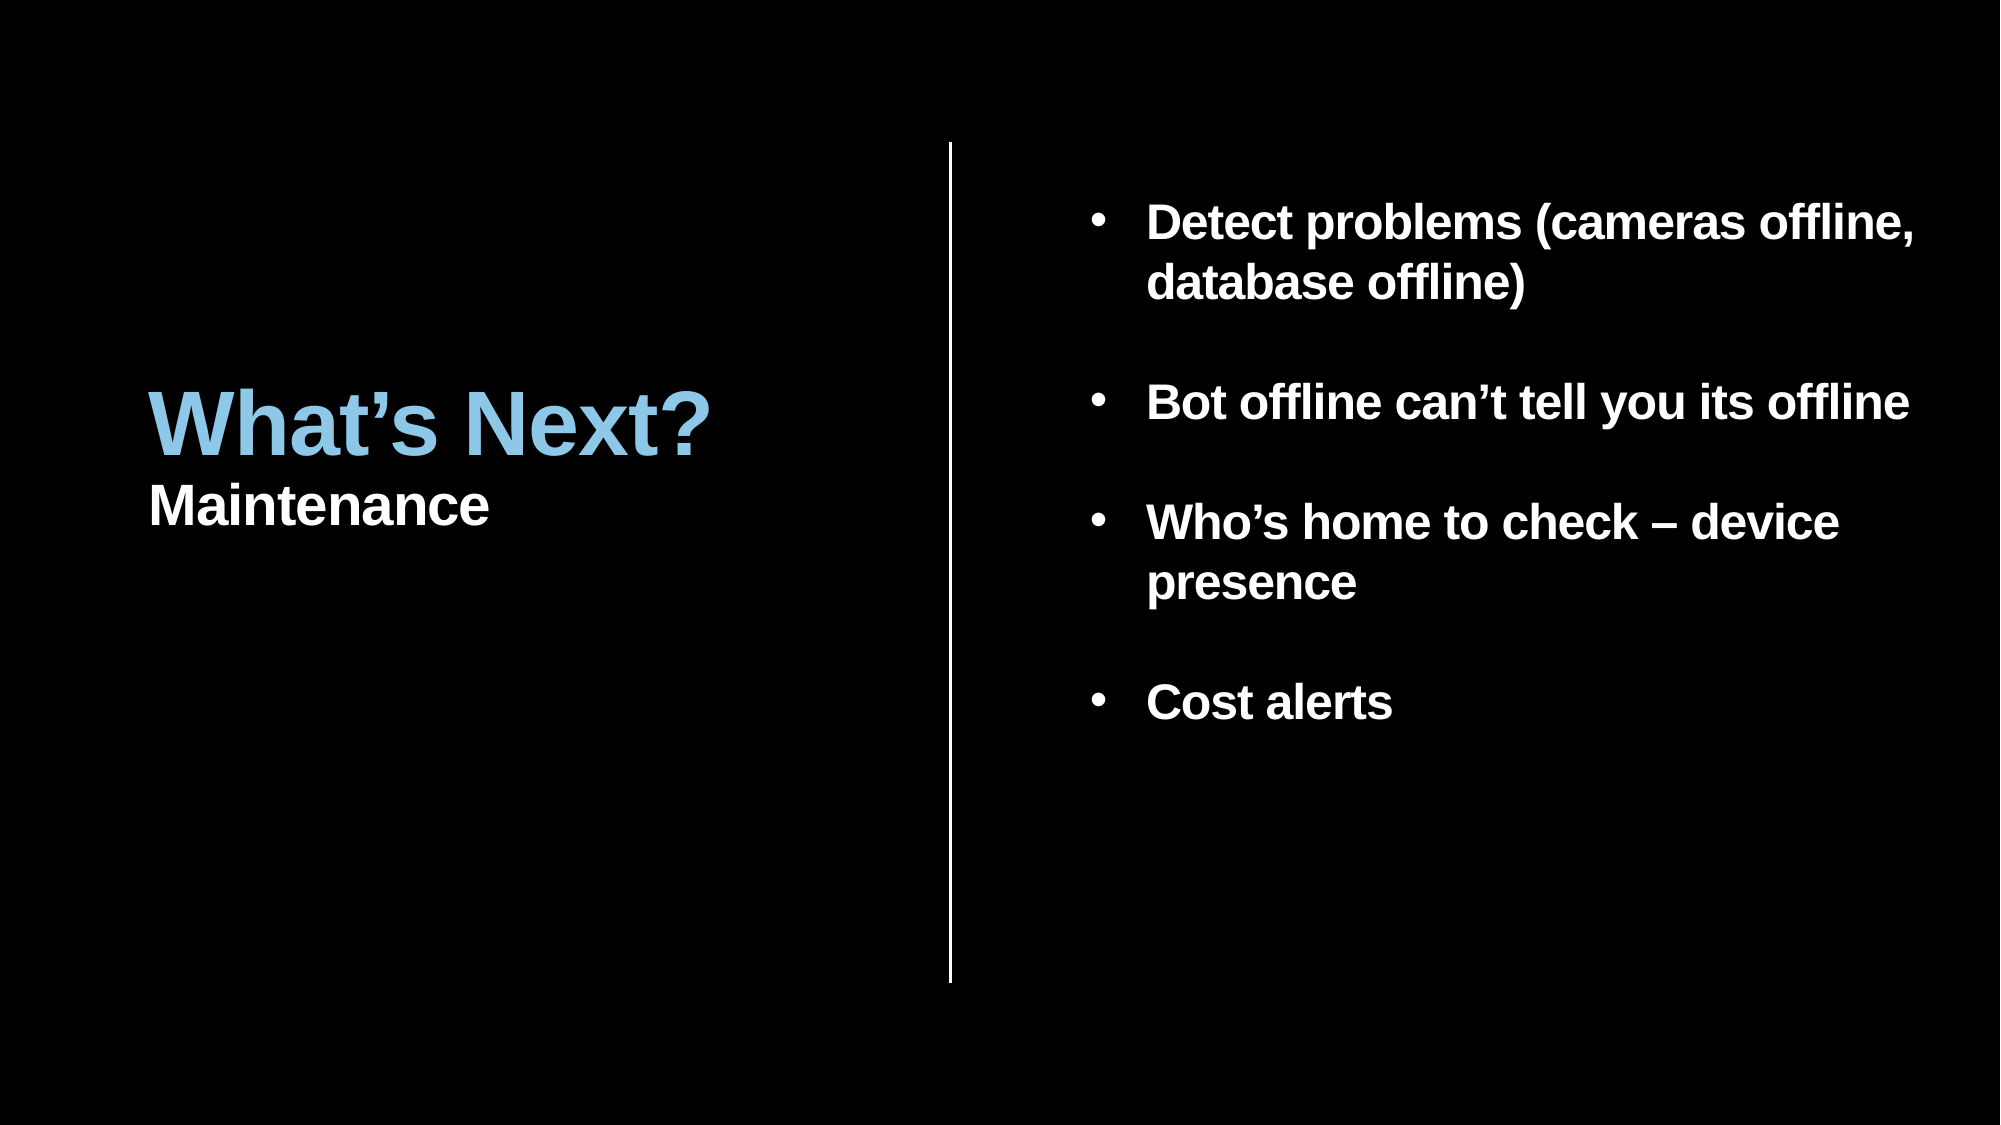

Detect problems (cameras offline, database offline)

Bot offline can’t tell you its offline

Who’s home to check – device presence

Cost alerts
What’s Next?
Maintenance